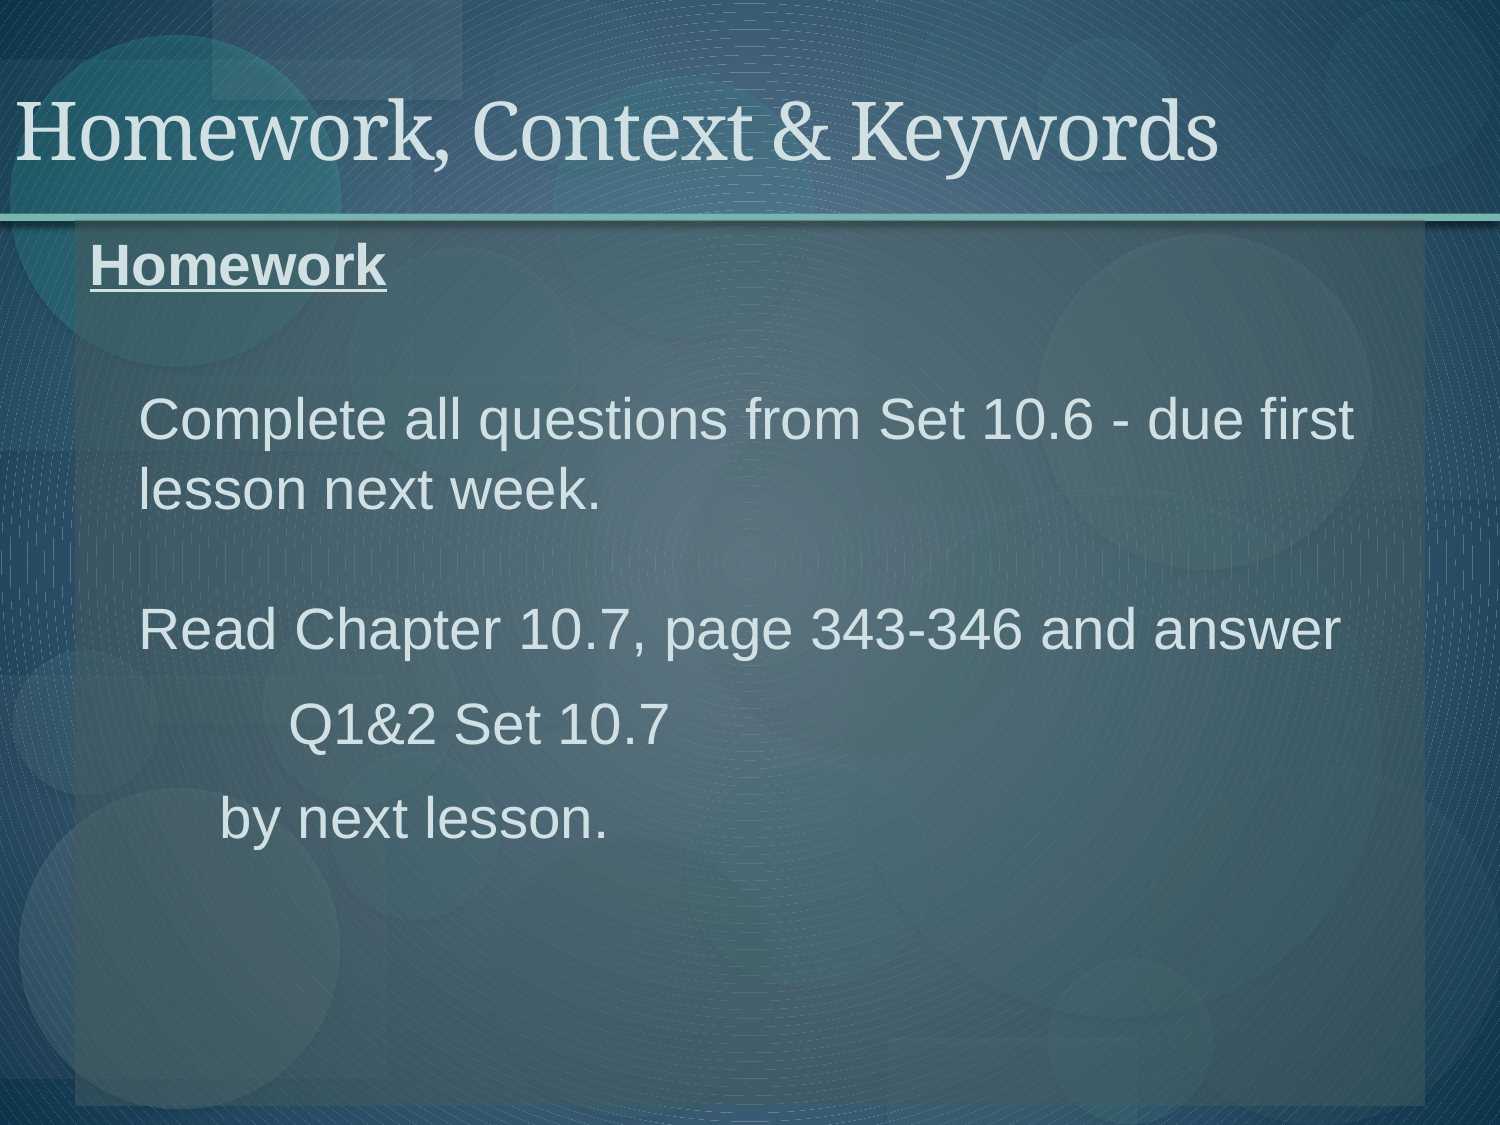

# Homework, Context & Keywords
Homework

Complete all questions from Set 10.6 - due first lesson next week.

Read Chapter 10.7, page 343-346 and answer
	Q1&2 Set 10.7
     by next lesson.